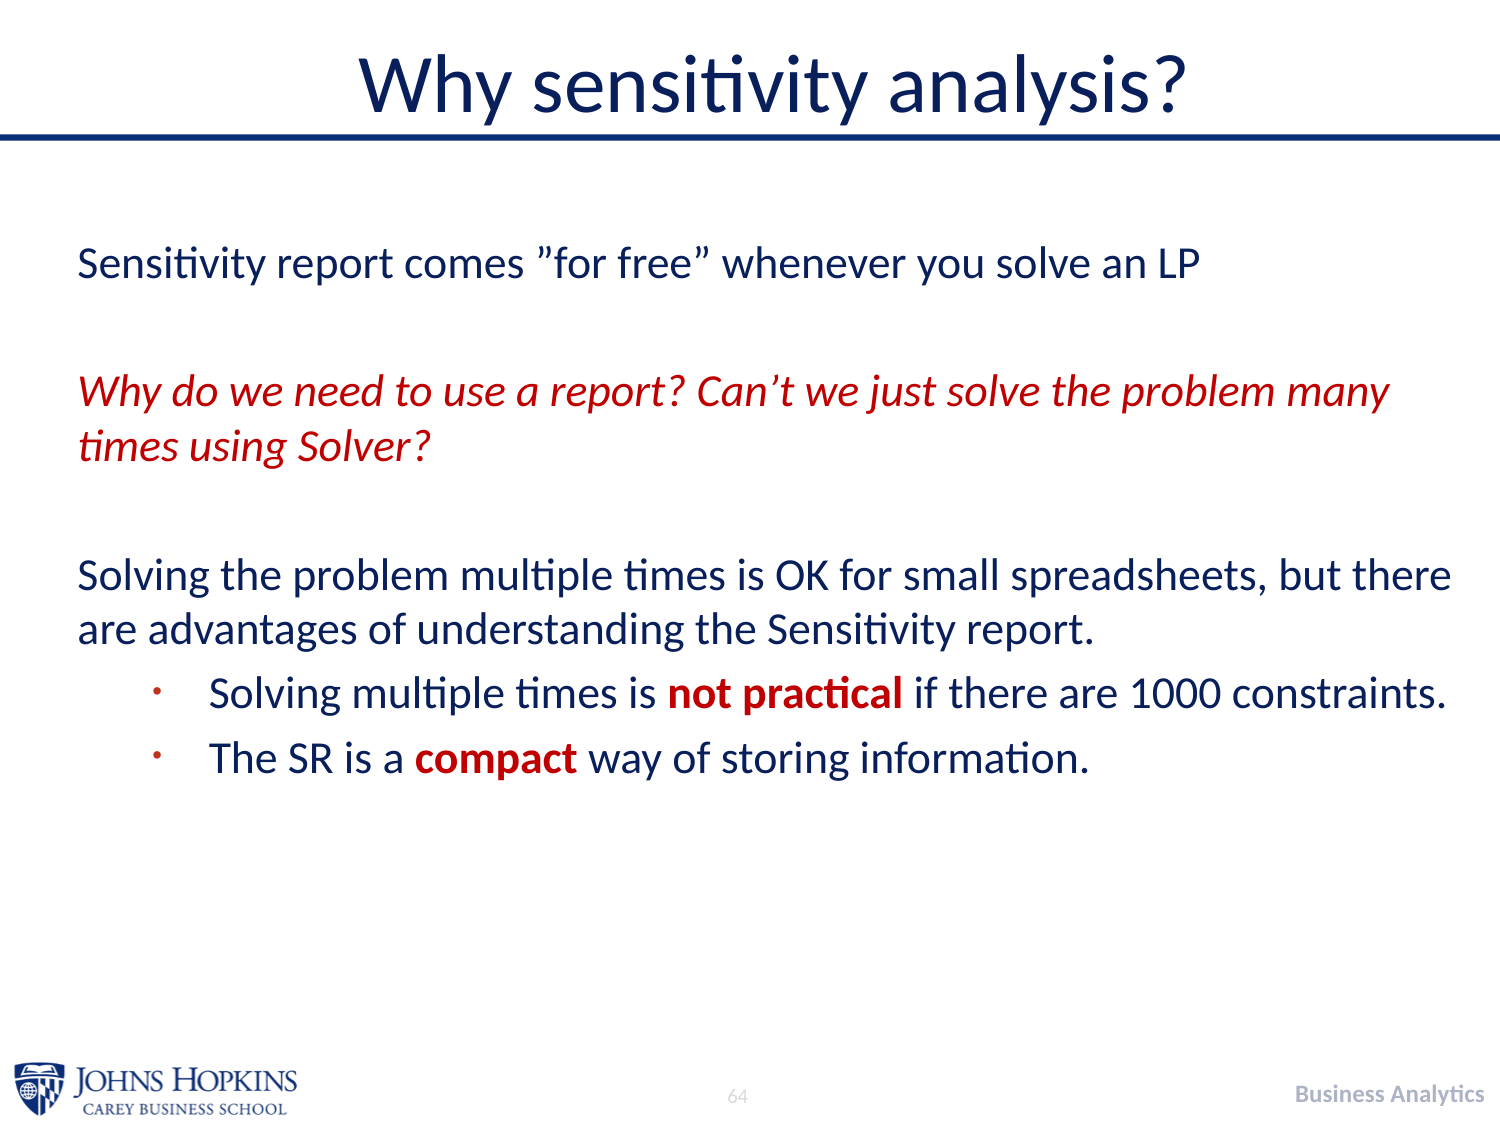

Why sensitivity analysis?
Sensitivity report comes ”for free” whenever you solve an LP

Why do we need to use a report? Can’t we just solve the problem many times using Solver?

Solving the problem multiple times is OK for small spreadsheets, but there are advantages of understanding the Sensitivity report.
Solving multiple times is not practical if there are 1000 constraints.
The SR is a compact way of storing information.

64